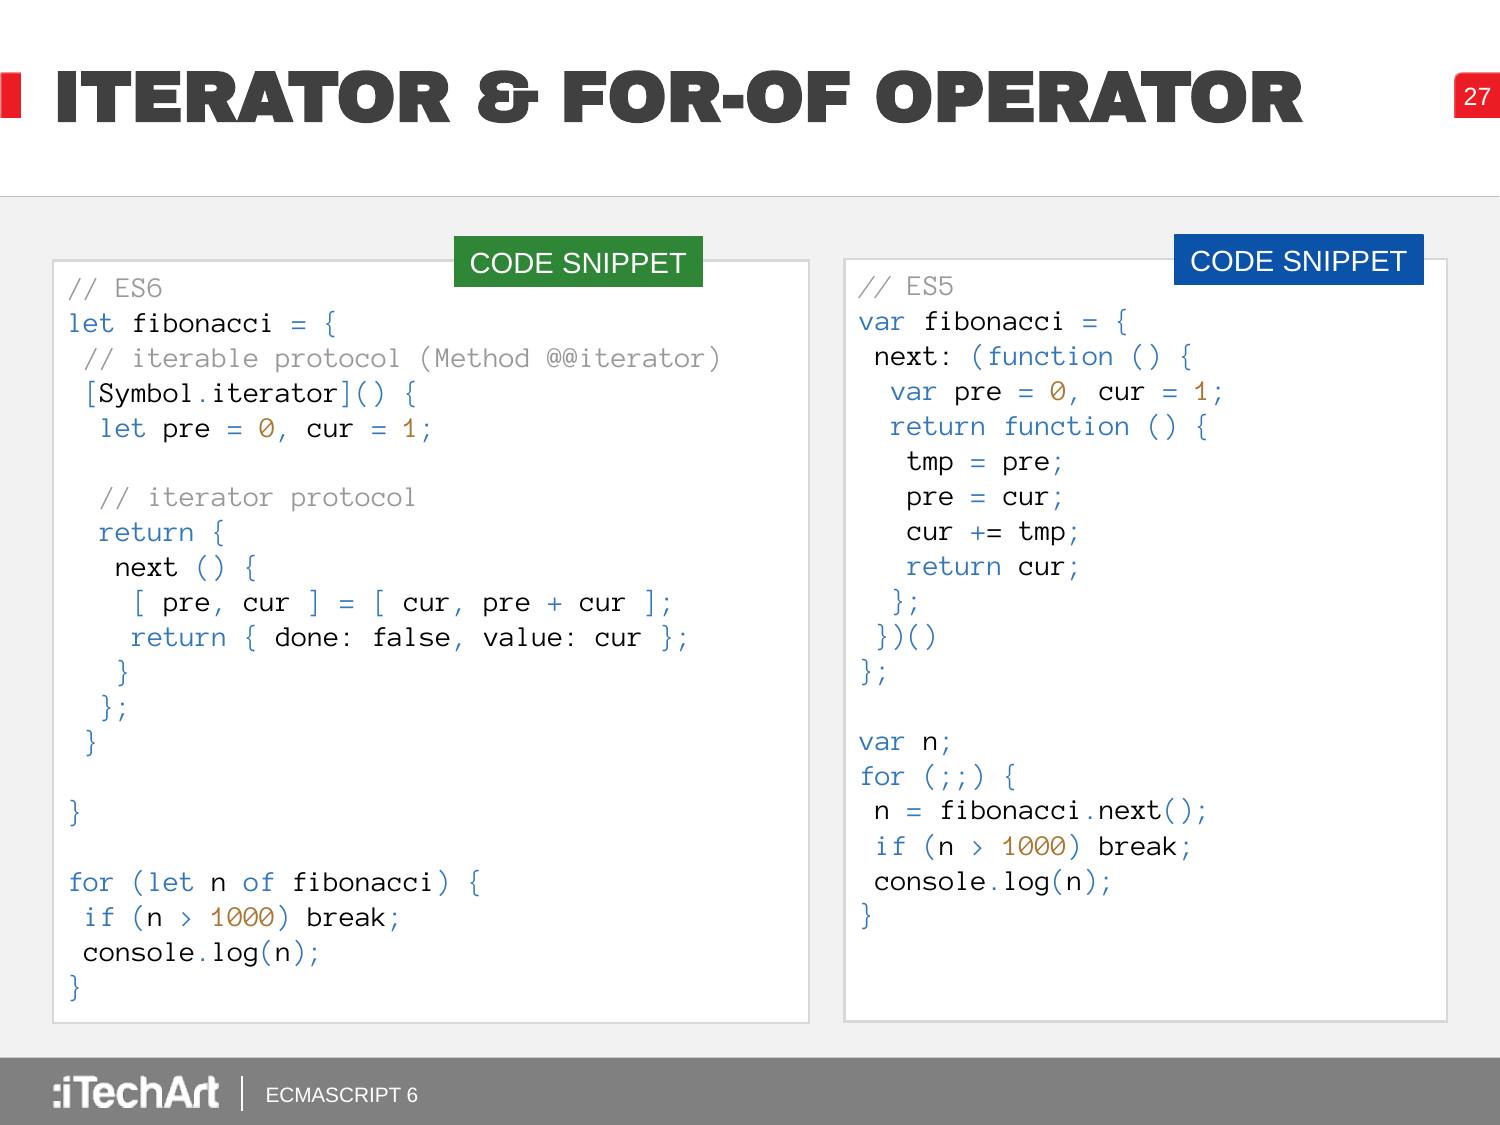

# ITERATOR & FOR-OF OPERATOR
CODE SNIPPET
CODE SNIPPET
// ES5
var fibonacci = {
 next: (function () {
  var pre = 0, cur = 1;
  return function () {
   tmp = pre;
   pre = cur;
   cur += tmp;
   return cur;
  };
 })()
};

var n;
for (;;) {
 n = fibonacci.next();
 if (n > 1000) break;
 console.log(n);
}
// ES6
let fibonacci = {
 // iterable protocol (Method @@iterator)
 [Symbol.iterator]() {
  let pre = 0, cur = 1;

  // iterator protocol
  return {
   next () {
    [ pre, cur ] = [ cur, pre + cur ];
    return { done: false, value: cur };
   }
  };
 }

}

for (let n of fibonacci) {
 if (n > 1000) break;
 console.log(n);
}
ECMASCRIPT 6